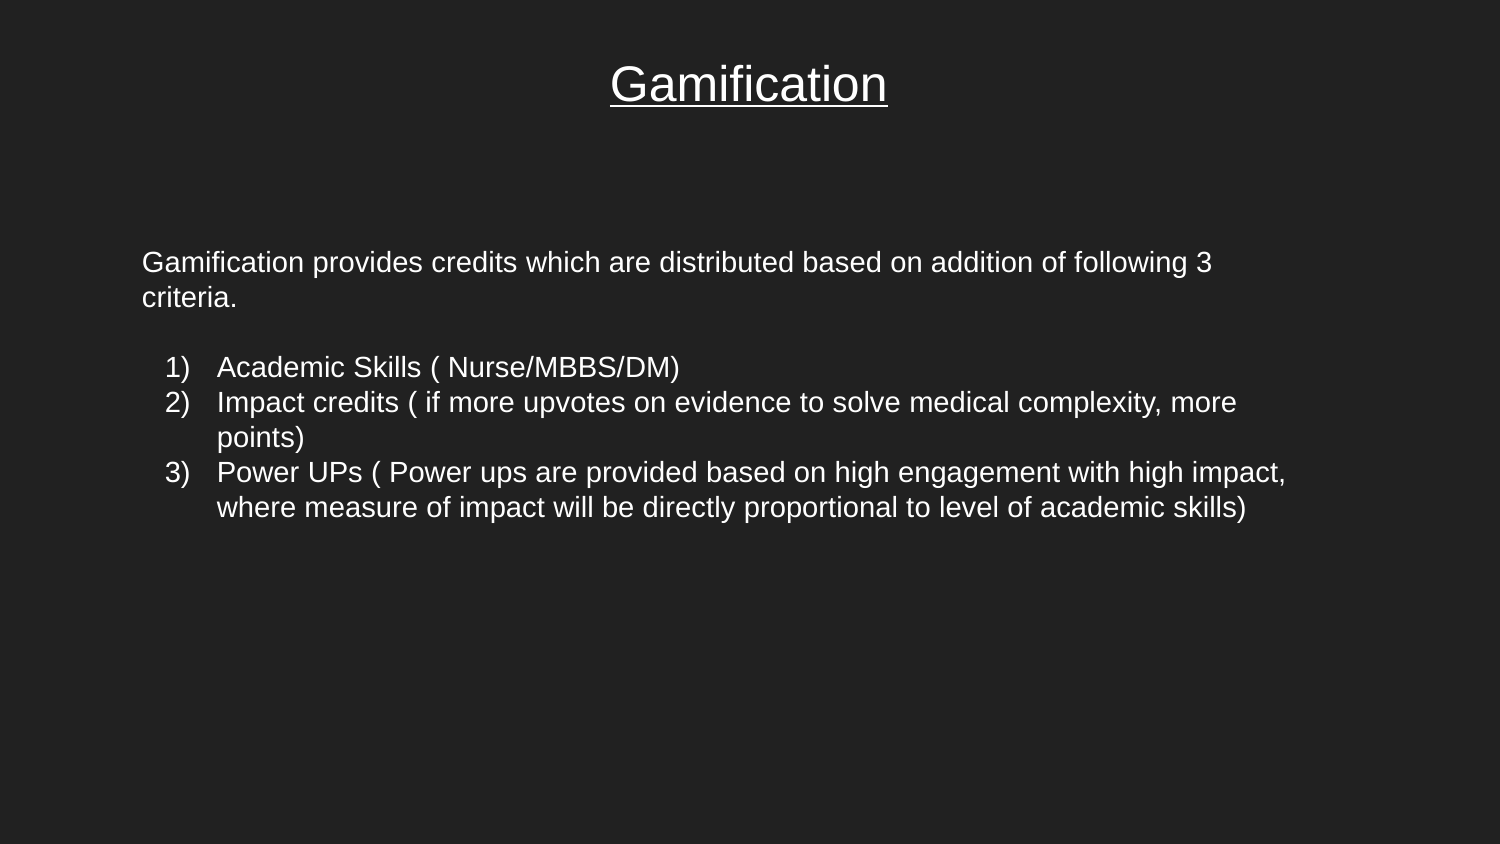

Gamification
Gamification provides credits which are distributed based on addition of following 3 criteria.

Academic Skills ( Nurse/MBBS/DM)
Impact credits ( if more upvotes on evidence to solve medical complexity, more points)
Power UPs ( Power ups are provided based on high engagement with high impact, where measure of impact will be directly proportional to level of academic skills)